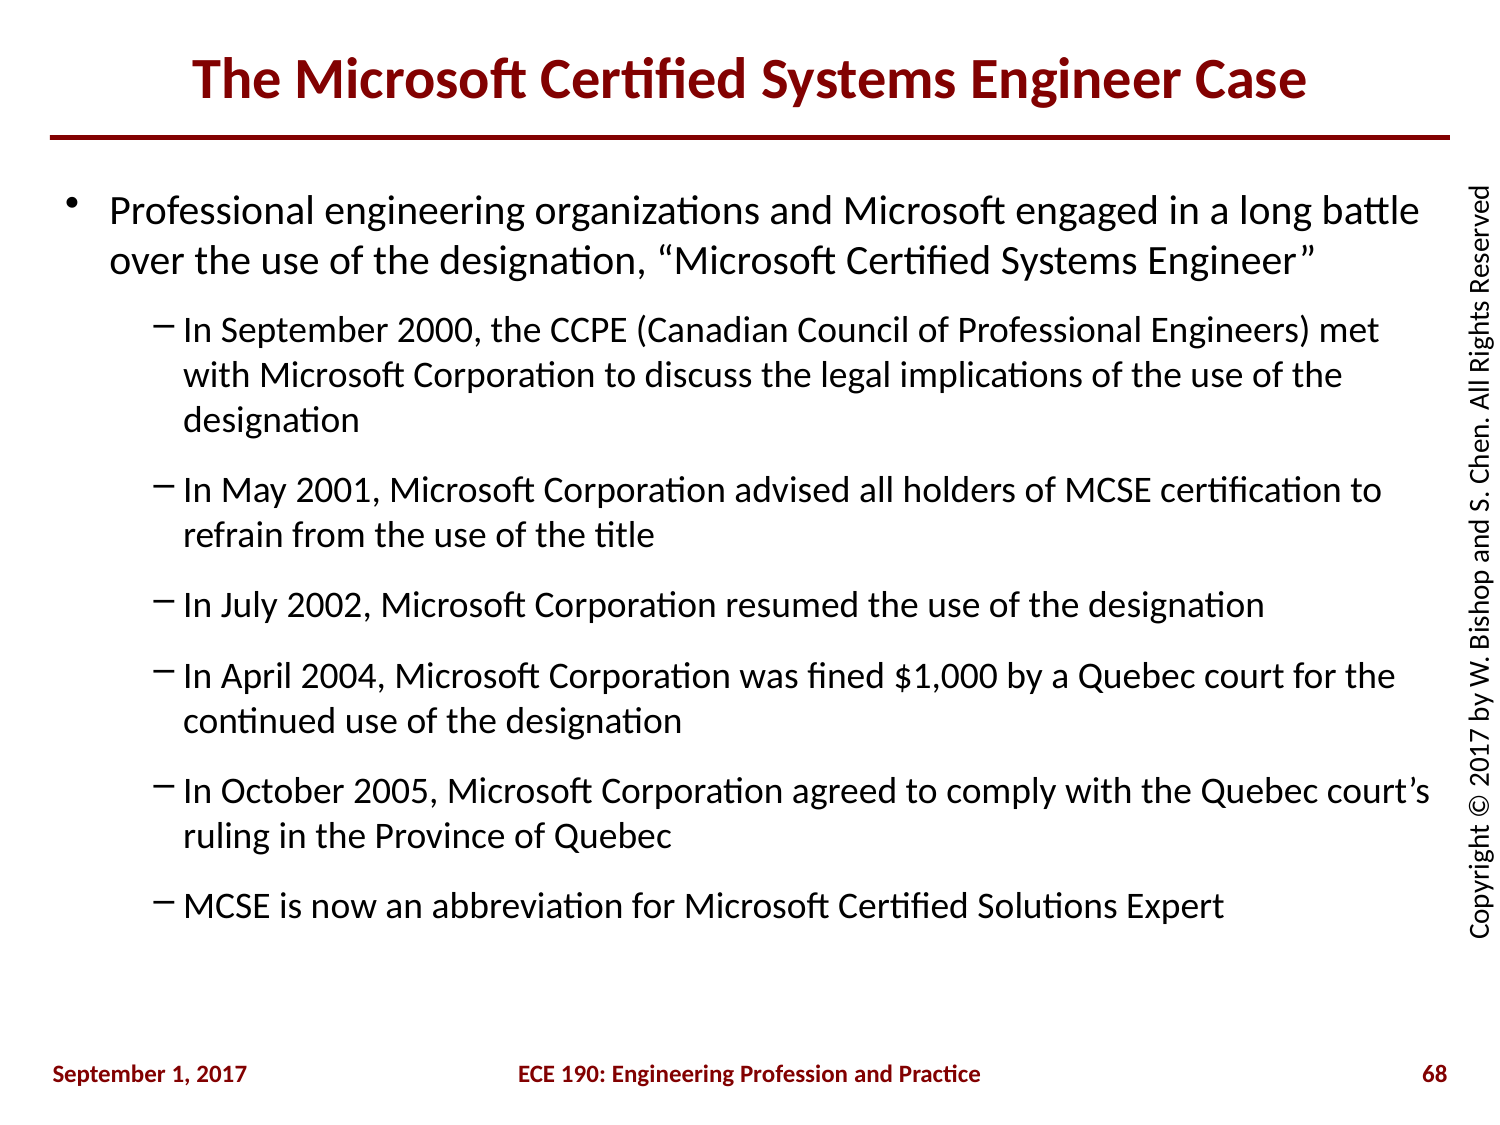

# The Microsoft Certified Systems Engineer Case
Professional engineering organizations and Microsoft engaged in a long battle over the use of the designation, “Microsoft Certified Systems Engineer”
In September 2000, the CCPE (Canadian Council of Professional Engineers) met with Microsoft Corporation to discuss the legal implications of the use of the designation
In May 2001, Microsoft Corporation advised all holders of MCSE certification to refrain from the use of the title
In July 2002, Microsoft Corporation resumed the use of the designation
In April 2004, Microsoft Corporation was fined $1,000 by a Quebec court for the continued use of the designation
In October 2005, Microsoft Corporation agreed to comply with the Quebec court’s ruling in the Province of Quebec
MCSE is now an abbreviation for Microsoft Certified Solutions Expert
September 1, 2017
ECE 190: Engineering Profession and Practice
68